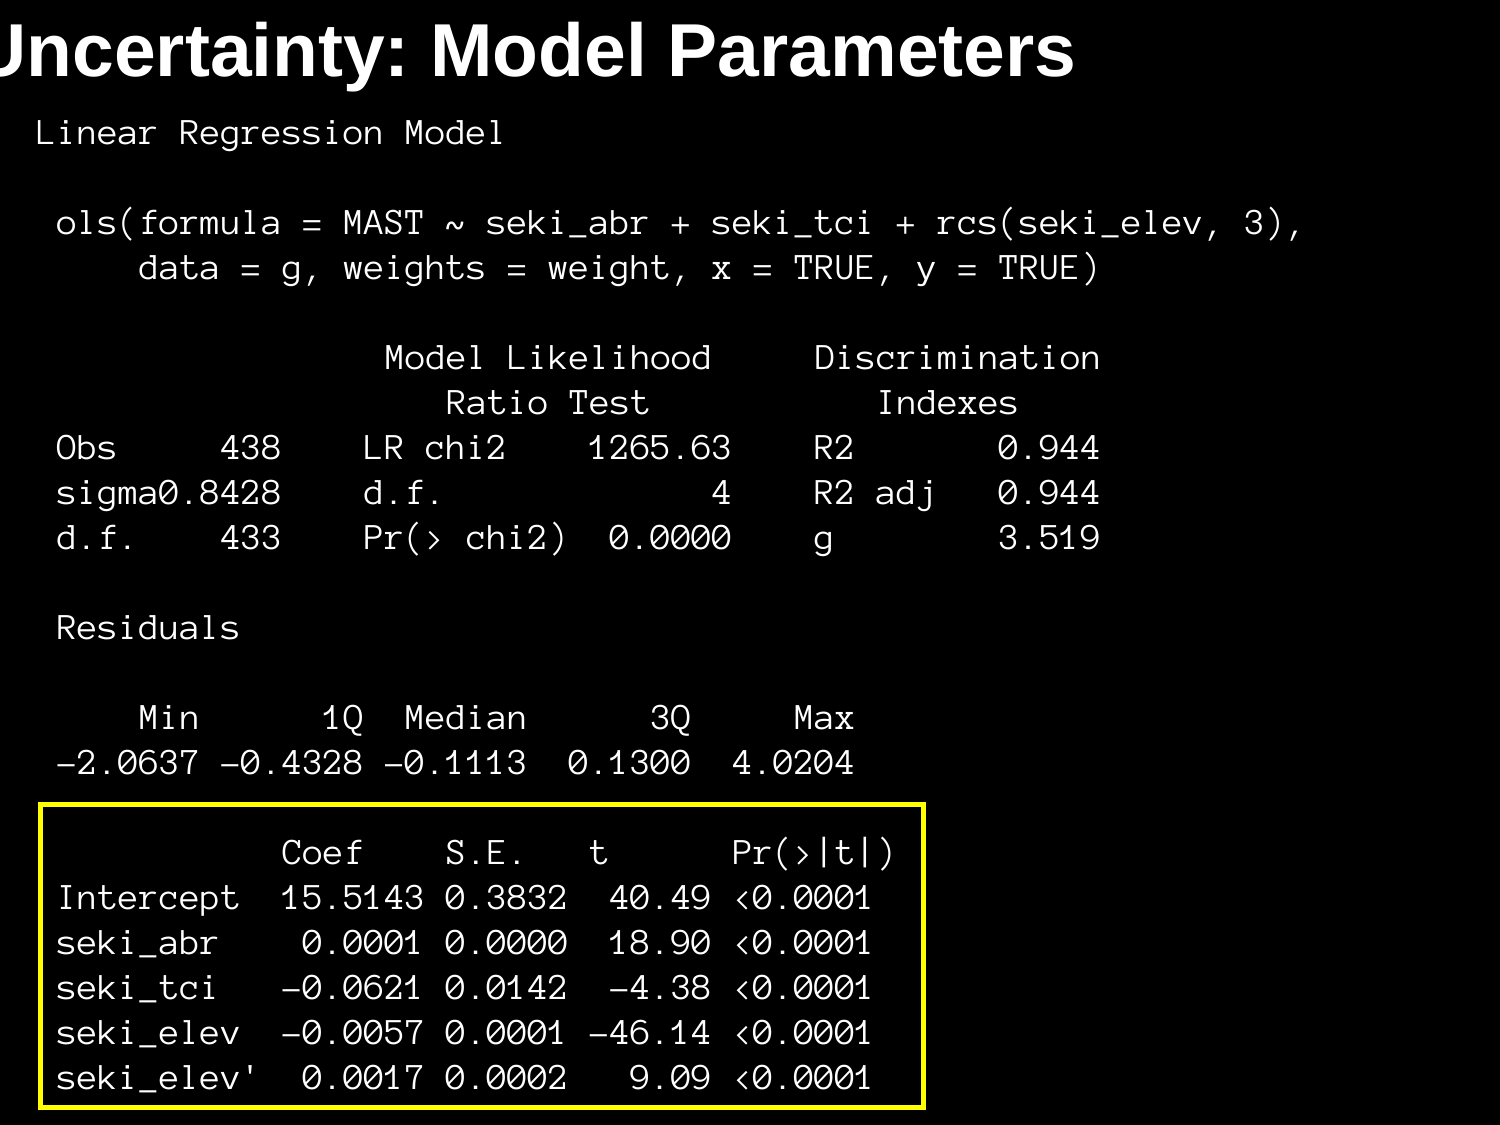

Uncertainty: Model Parameters
Linear Regression Model

 ols(formula = MAST ~ seki_abr + seki_tci + rcs(seki_elev, 3),
     data = g, weights = weight, x = TRUE, y = TRUE)

                 Model Likelihood     Discrimination
                    Ratio Test           Indexes
 Obs     438    LR chi2    1265.63    R2       0.944
 sigma0.8428    d.f.             4    R2 adj   0.944
 d.f.    433    Pr(> chi2)  0.0000    g        3.519

 Residuals

     Min      1Q  Median      3Q     Max
 -2.0637 -0.4328 -0.1113  0.1300  4.0204

            Coef    S.E.   t      Pr(>|t|)
 Intercept  15.5143 0.3832  40.49 <0.0001
 seki_abr    0.0001 0.0000  18.90 <0.0001
 seki_tci   -0.0621 0.0142  -4.38 <0.0001
 seki_elev  -0.0057 0.0001 -46.14 <0.0001
 seki_elev'  0.0017 0.0002   9.09 <0.0001